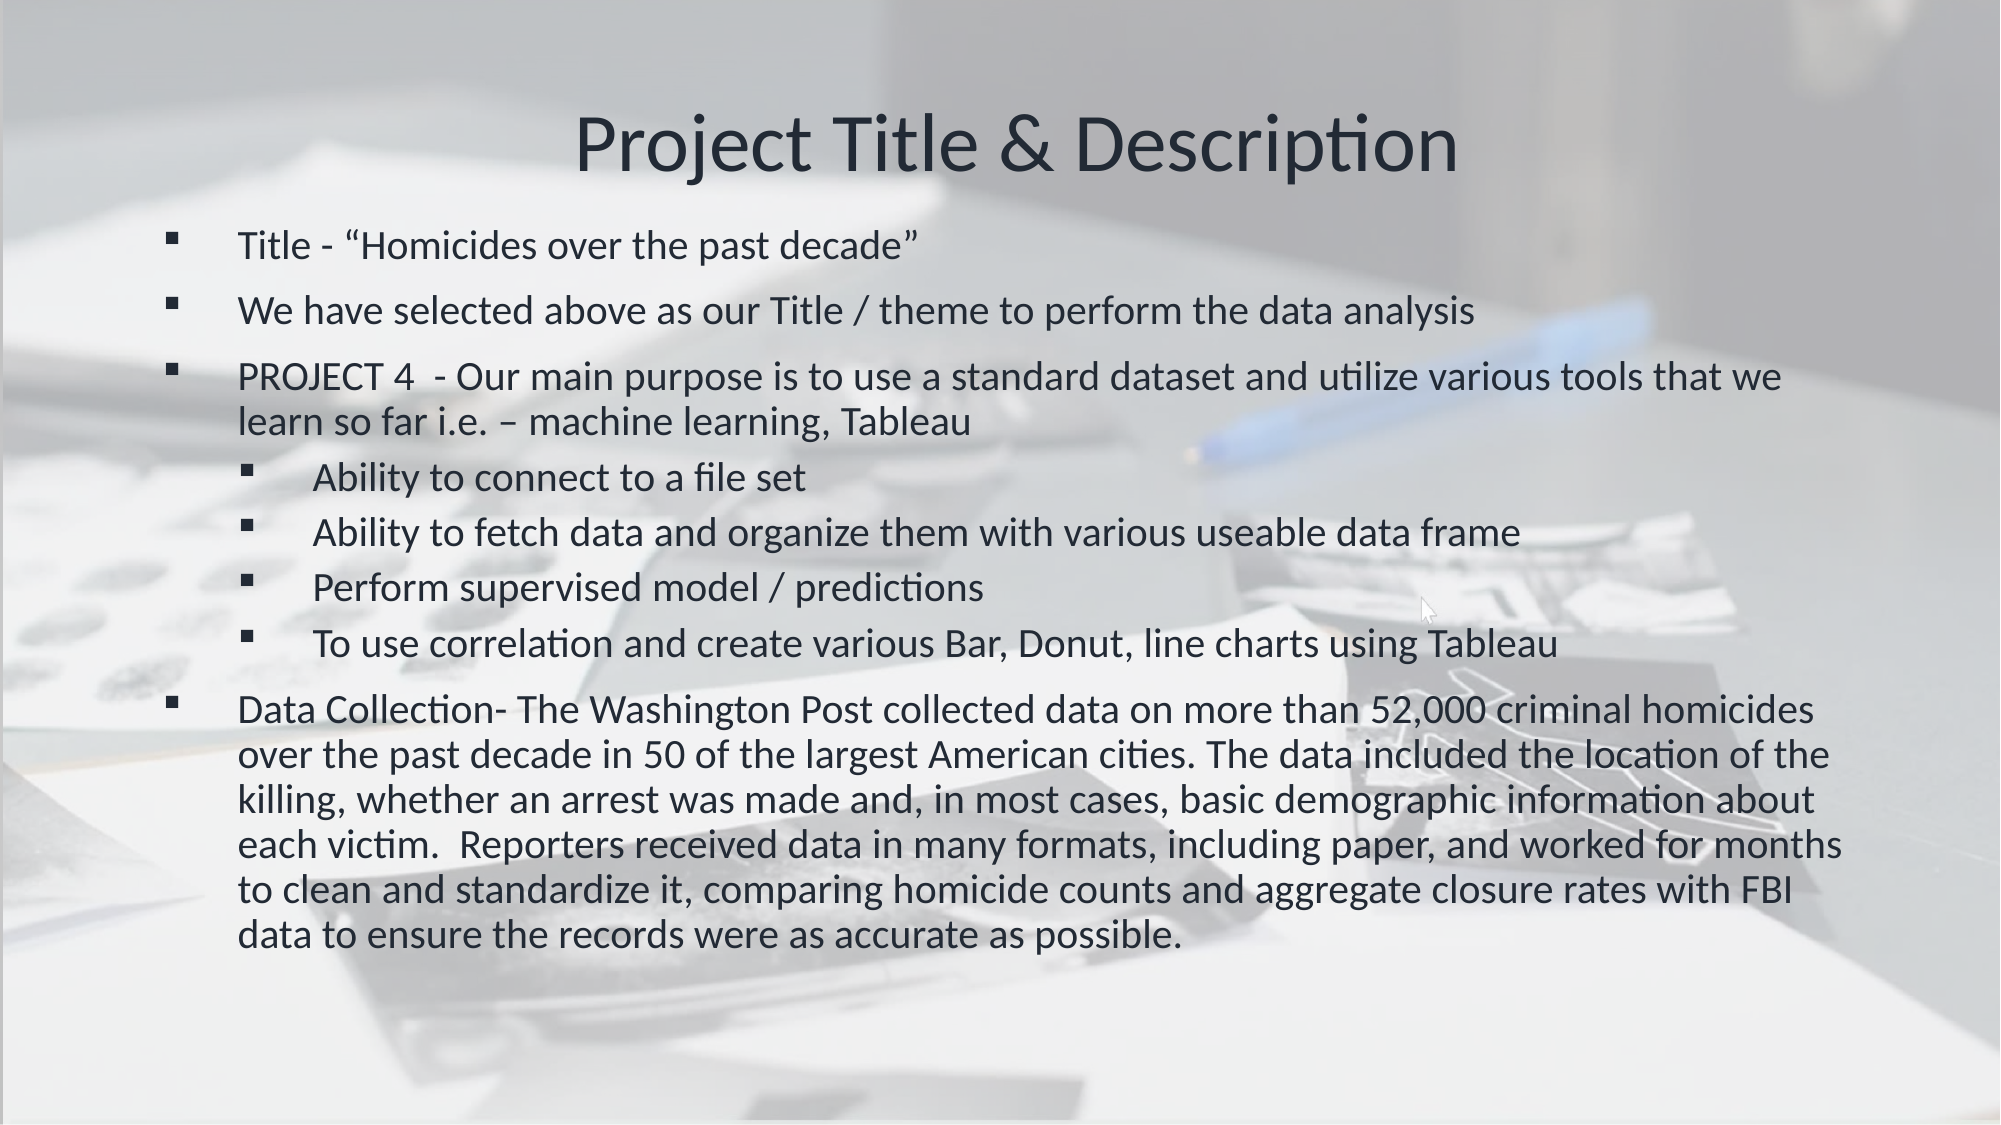

Project Title & Description
Title - “Homicides over the past decade”
We have selected above as our Title / theme to perform the data analysis
PROJECT 4  - Our main purpose is to use a standard dataset and utilize various tools that we learn so far i.e. – machine learning, Tableau
Ability to connect to a file set
Ability to fetch data and organize them with various useable data frame
Perform supervised model / predictions
To use correlation and create various Bar, Donut, line charts using Tableau
Data Collection- The Washington Post collected data on more than 52,000 criminal homicides over the past decade in 50 of the largest American cities. The data included the location of the killing, whether an arrest was made and, in most cases, basic demographic information about each victim.  Reporters received data in many formats, including paper, and worked for months to clean and standardize it, comparing homicide counts and aggregate closure rates with FBI data to ensure the records were as accurate as possible.